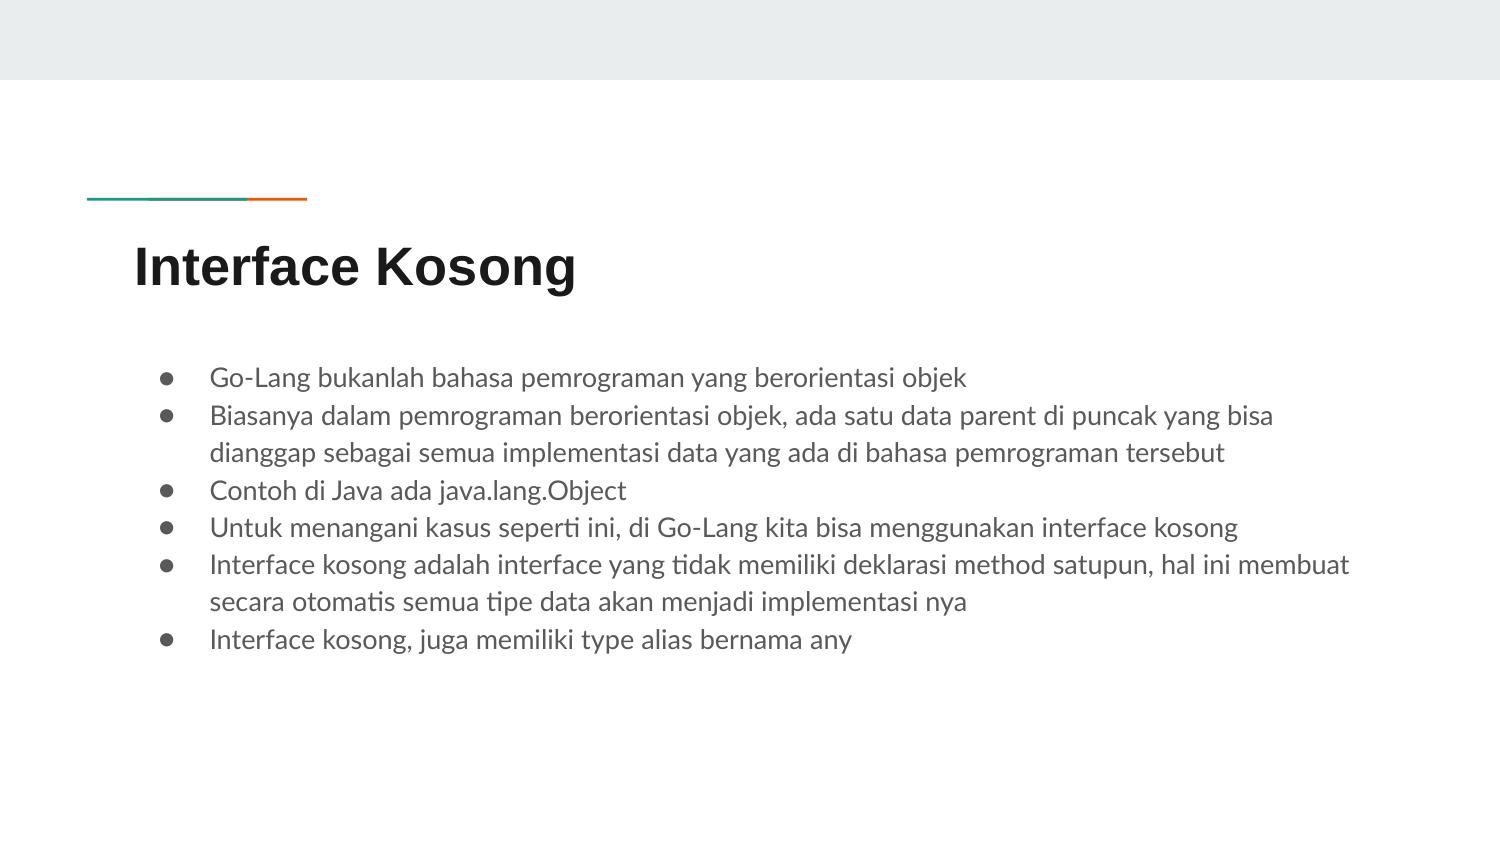

# Interface Kosong
Go-Lang bukanlah bahasa pemrograman yang berorientasi objek
Biasanya dalam pemrograman berorientasi objek, ada satu data parent di puncak yang bisa dianggap sebagai semua implementasi data yang ada di bahasa pemrograman tersebut
Contoh di Java ada java.lang.Object
Untuk menangani kasus seperti ini, di Go-Lang kita bisa menggunakan interface kosong
Interface kosong adalah interface yang tidak memiliki deklarasi method satupun, hal ini membuat secara otomatis semua tipe data akan menjadi implementasi nya
Interface kosong, juga memiliki type alias bernama any